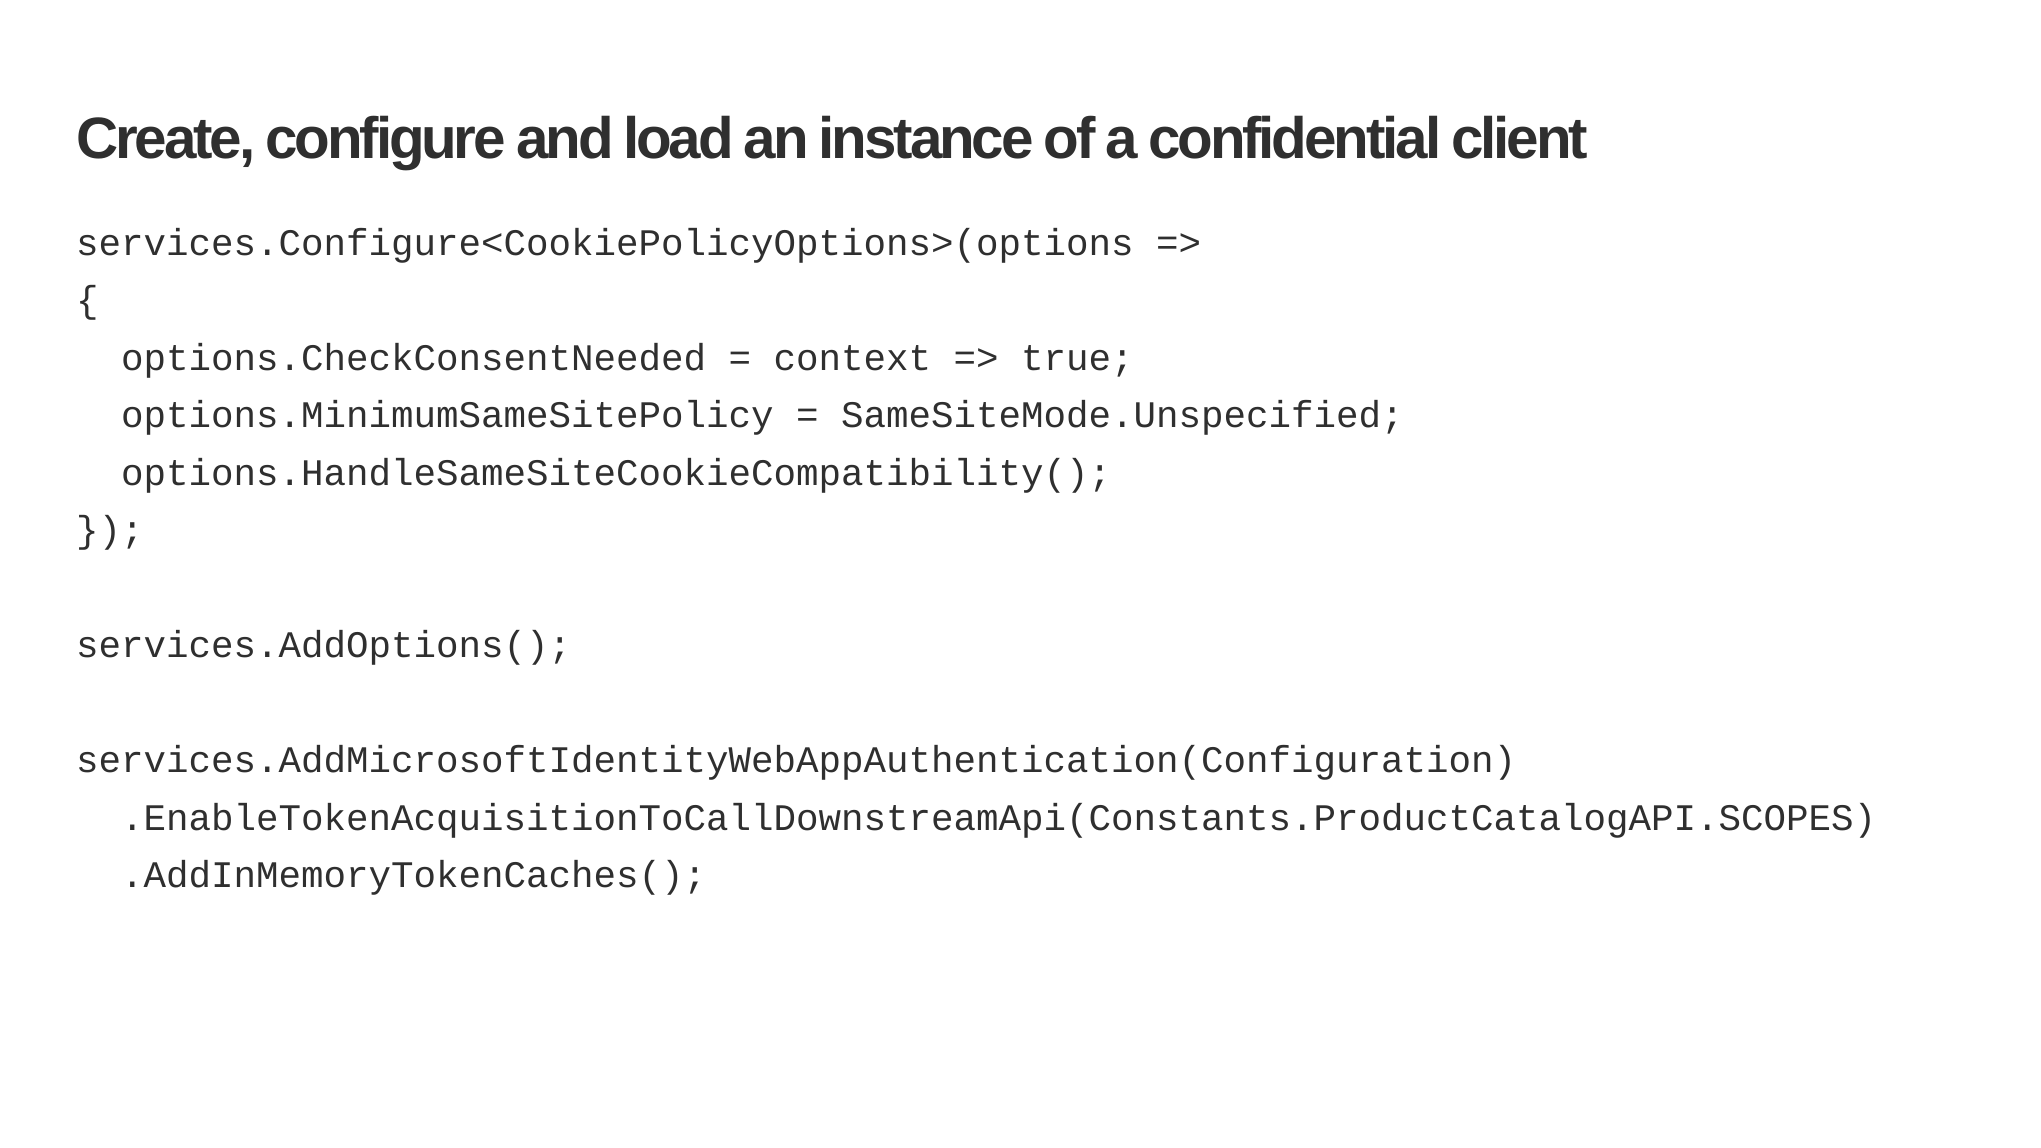

# Create, configure and load an instance of a confidential client
services.Configure<CookiePolicyOptions>(options =>
{
  options.CheckConsentNeeded = context => true;
  options.MinimumSameSitePolicy = SameSiteMode.Unspecified;
  options.HandleSameSiteCookieCompatibility();
});

services.AddOptions();

services.AddMicrosoftIdentityWebAppAuthentication(Configuration)
  .EnableTokenAcquisitionToCallDownstreamApi(Constants.ProductCatalogAPI.SCOPES)
  .AddInMemoryTokenCaches();